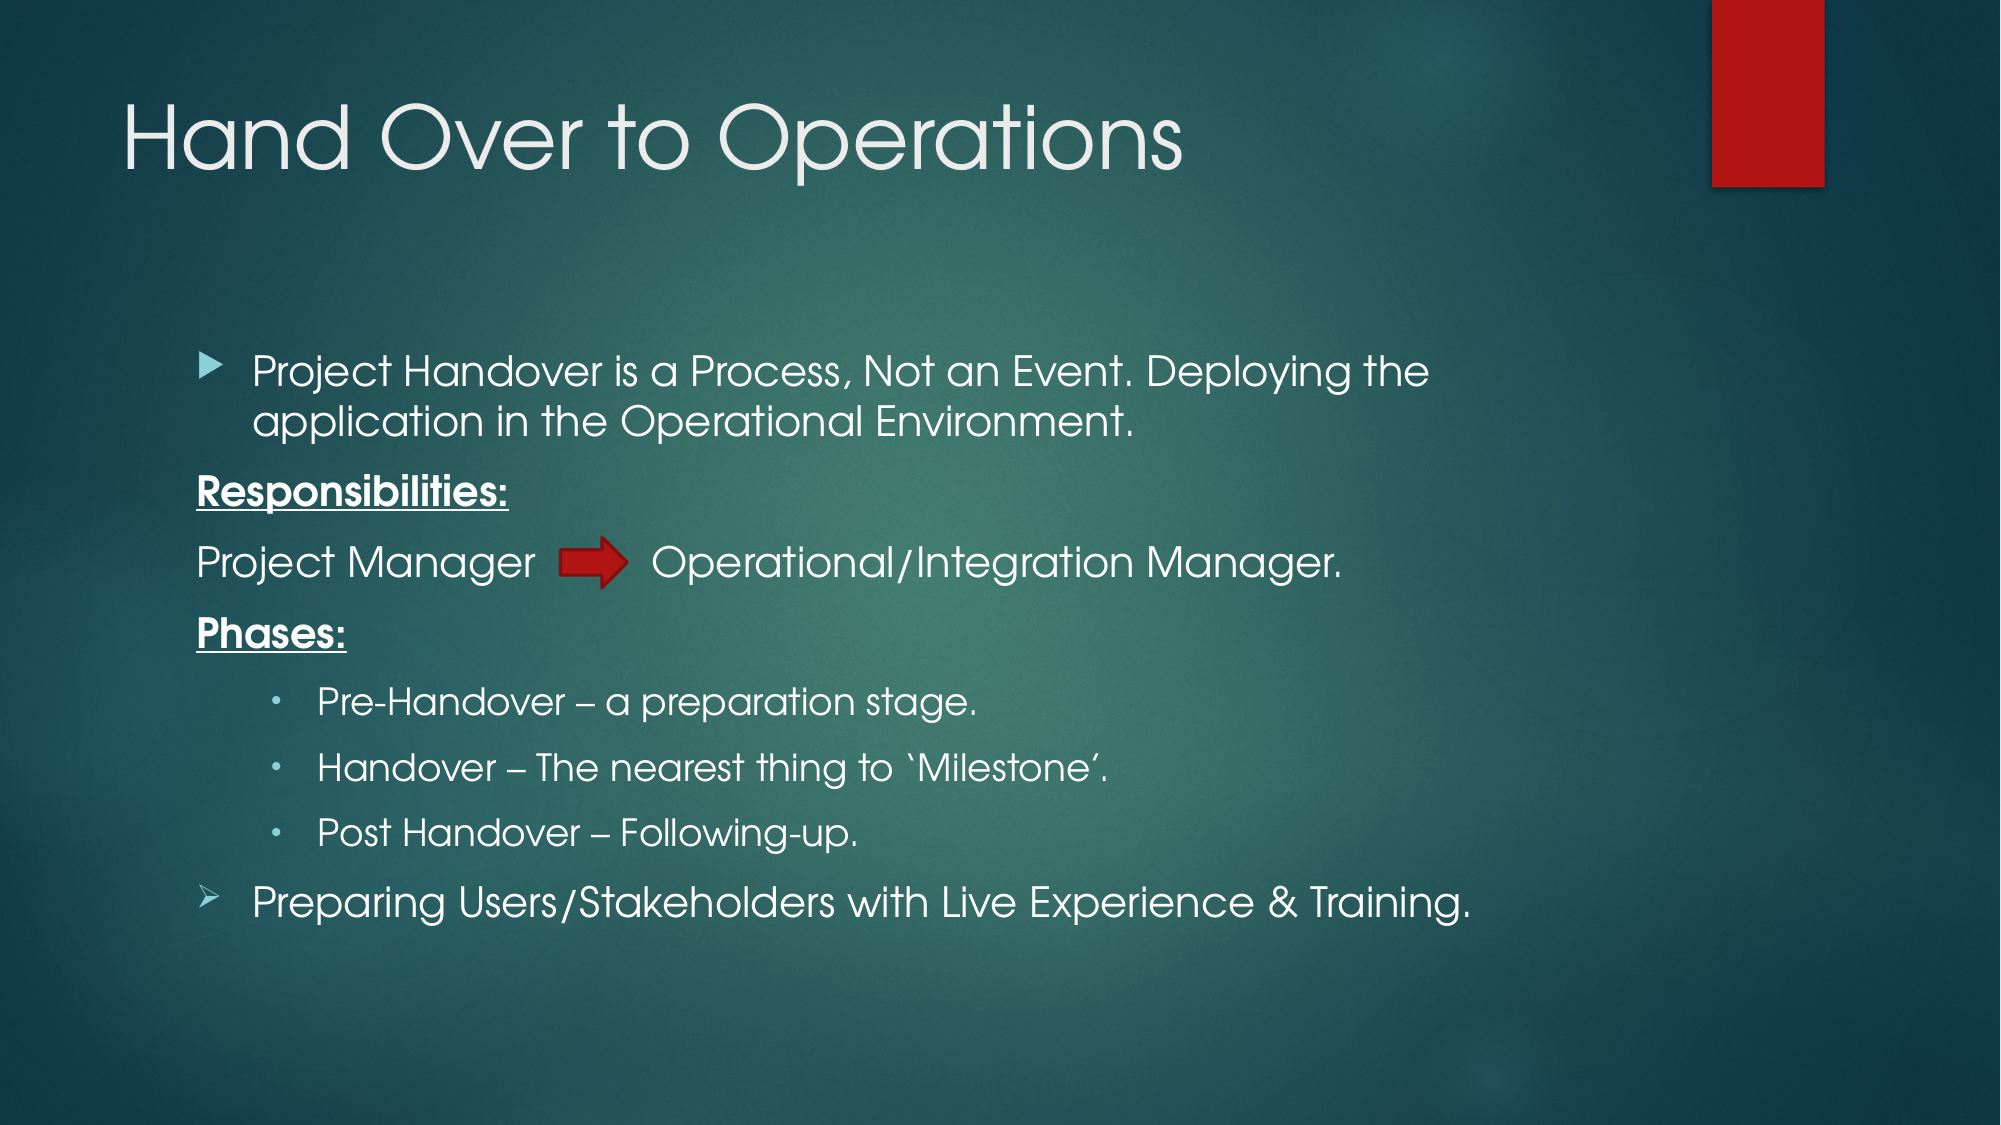

# Hand Over to Operations
Project Handover is a Process, Not an Event. Deploying the application in the Operational Environment.
Responsibilities:
Project Manager          Operational/Integration Manager.
Phases:
Pre-Handover – a preparation stage.
Handover – The nearest thing to ‘Milestone’.
Post Handover – Following-up.
Preparing Users/Stakeholders with Live Experience & Training.